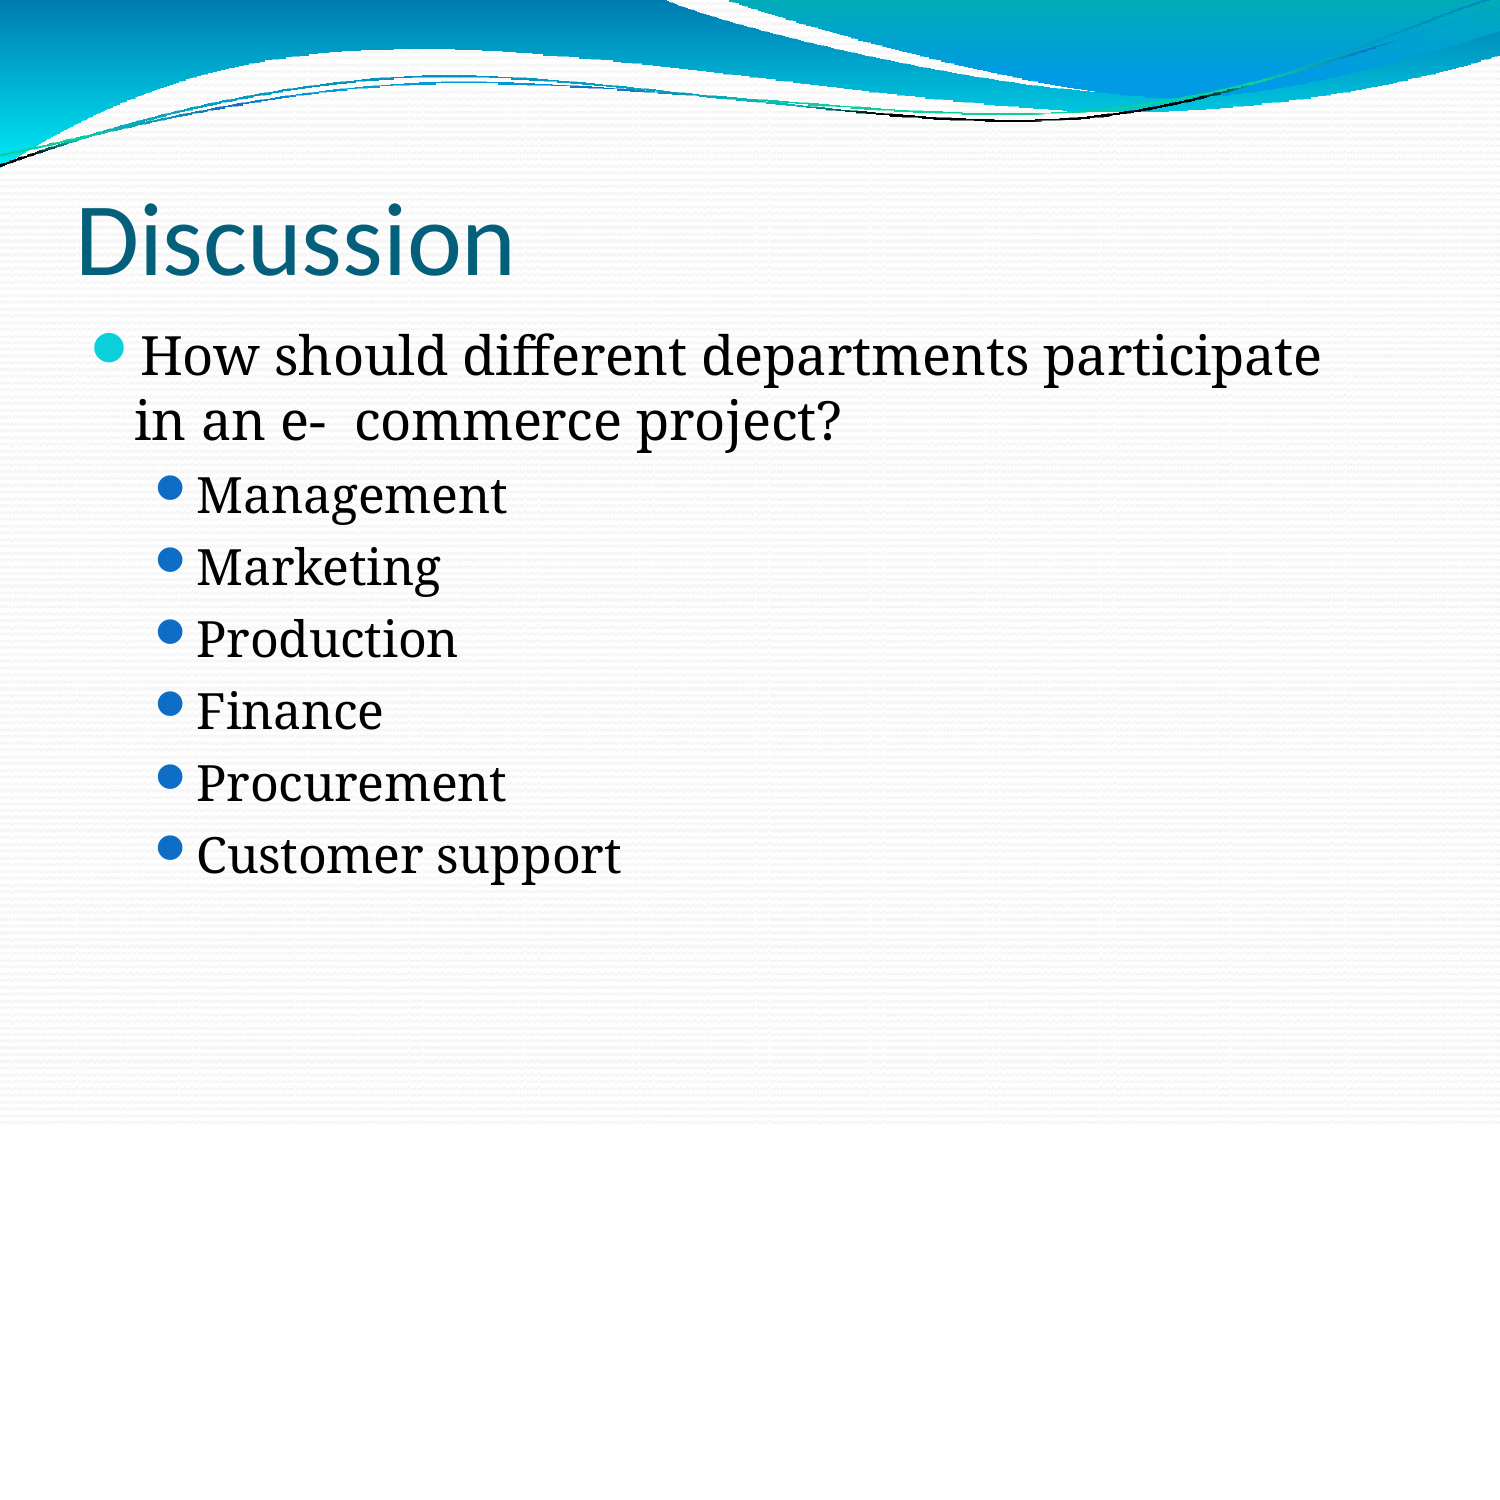

# Discussion
How should different departments participate in an e-  commerce project?
Management
Marketing
Production
Finance
Procurement
Customer support